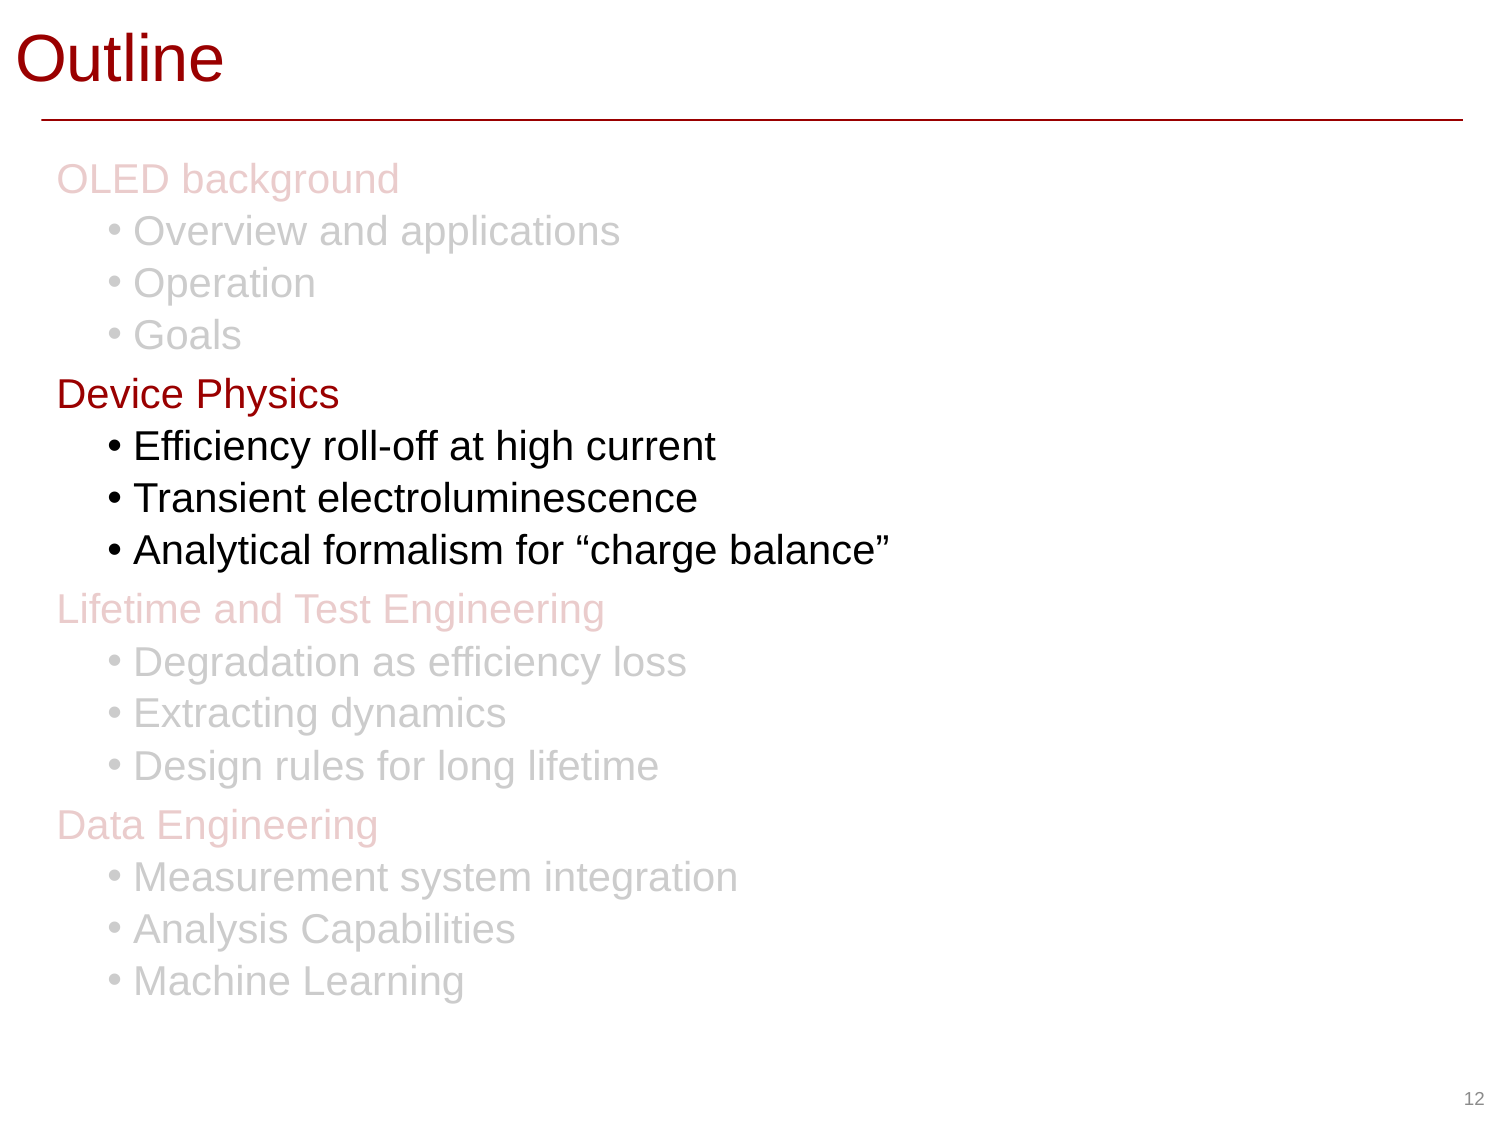

# Outline

OLED background
Overview and applications
Operation
Goals
Device Physics
Efficiency roll-off at high current
Transient electroluminescence
Analytical formalism for “charge balance”
Lifetime and Test Engineering
Degradation as efficiency loss
Extracting dynamics
Design rules for long lifetime
Data Engineering
Measurement system integration
Analysis Capabilities
Machine Learning

12